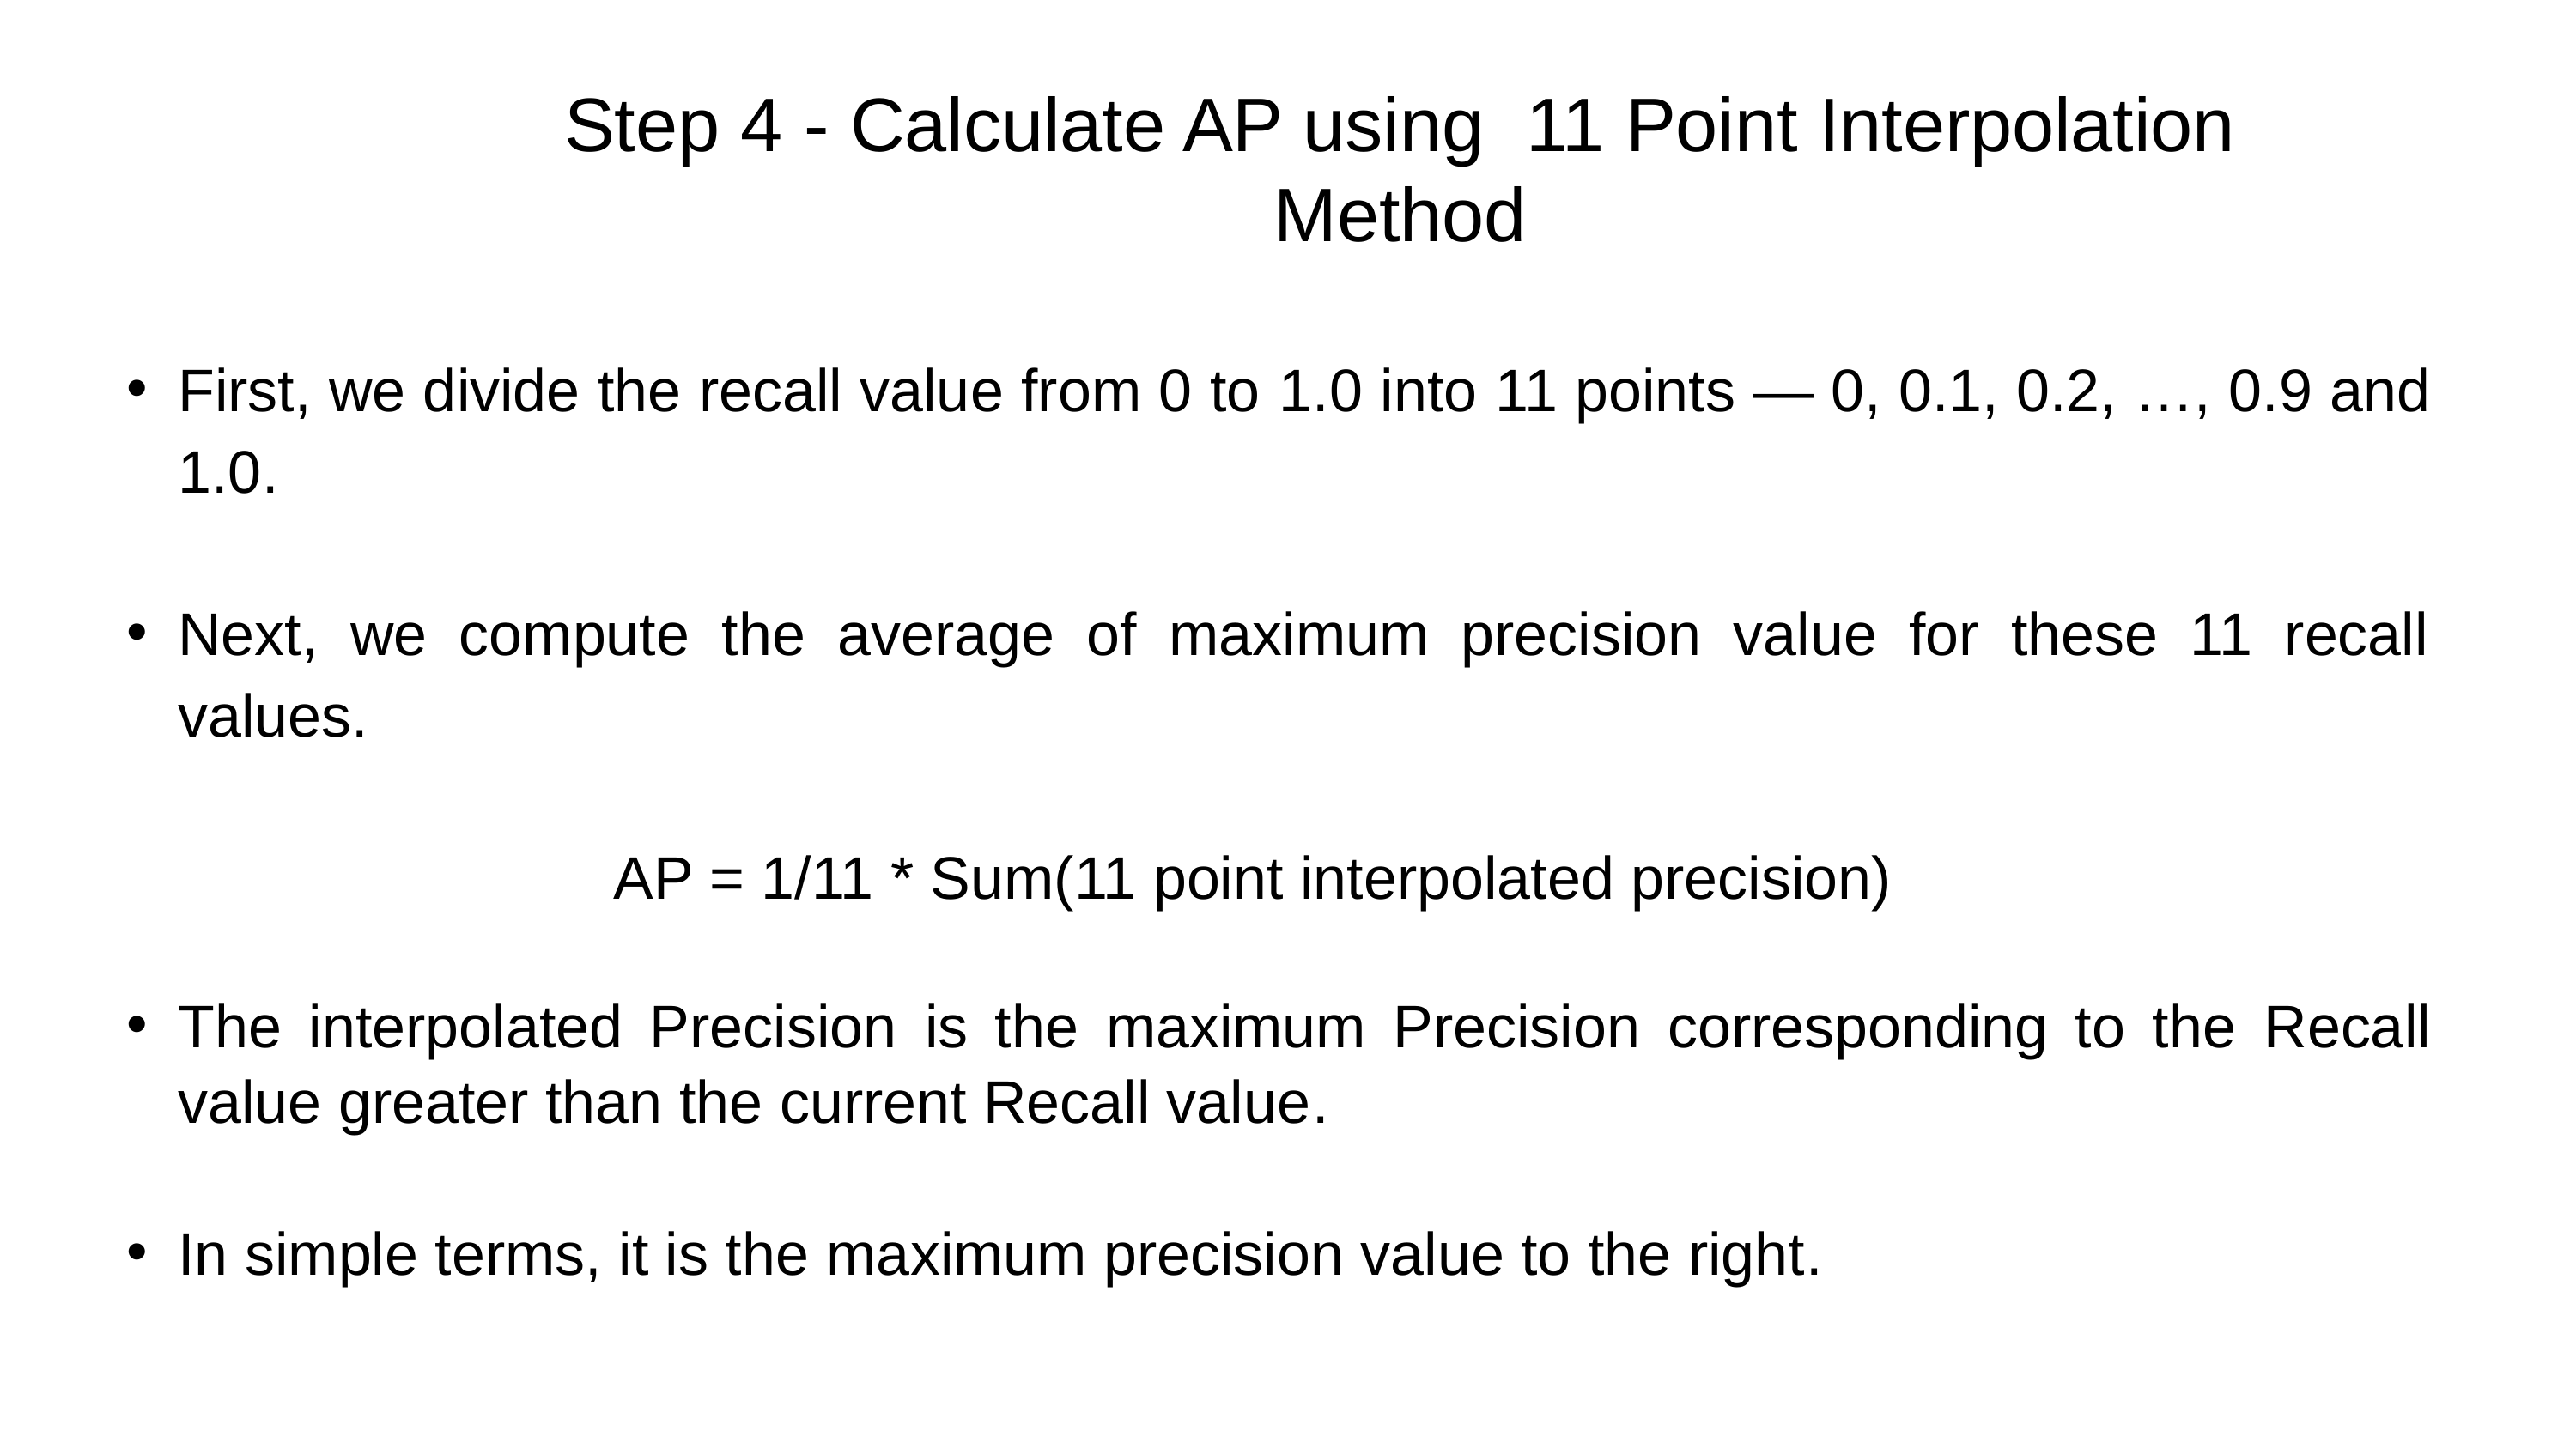

Step 4 - Calculate AP using  11 Point Interpolation Method

First, we divide the recall value from 0 to 1.0 into 11 points — 0, 0.1, 0.2, …, 0.9 and 1.0.

Next, we compute the average of maximum precision value for these 11 recall values.

AP = 1/11 * Sum(11 point interpolated precision)

The interpolated Precision is the maximum Precision corresponding to the Recall value greater than the current Recall value.

In simple terms, it is the maximum precision value to the right.